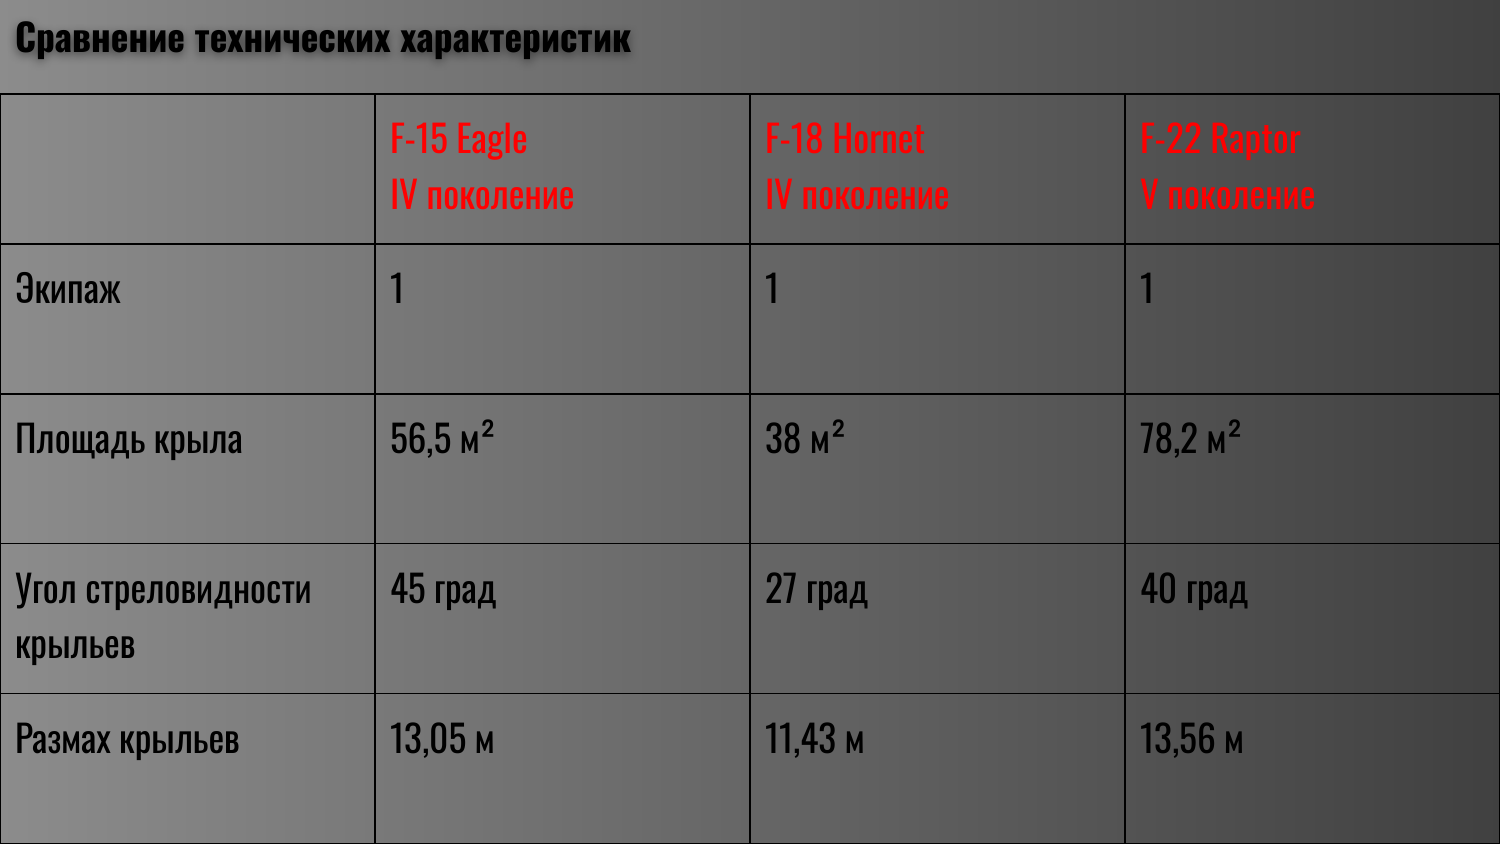

Сравнение технических характеристик
|  | F-15 Eagle IV поколение | F-18 Hornet IV поколение | F-22 Raptor V поколение |
| --- | --- | --- | --- |
| Экипаж | 1 | 1 | 1 |
| Площадь крыла | 56,5 м² | 38 м² | 78,2 м² |
| Угол стреловидности крыльев | 45 град | 27 град | 40 град |
| Размах крыльев | 13,05 м | 11,43 м | 13,56 м |